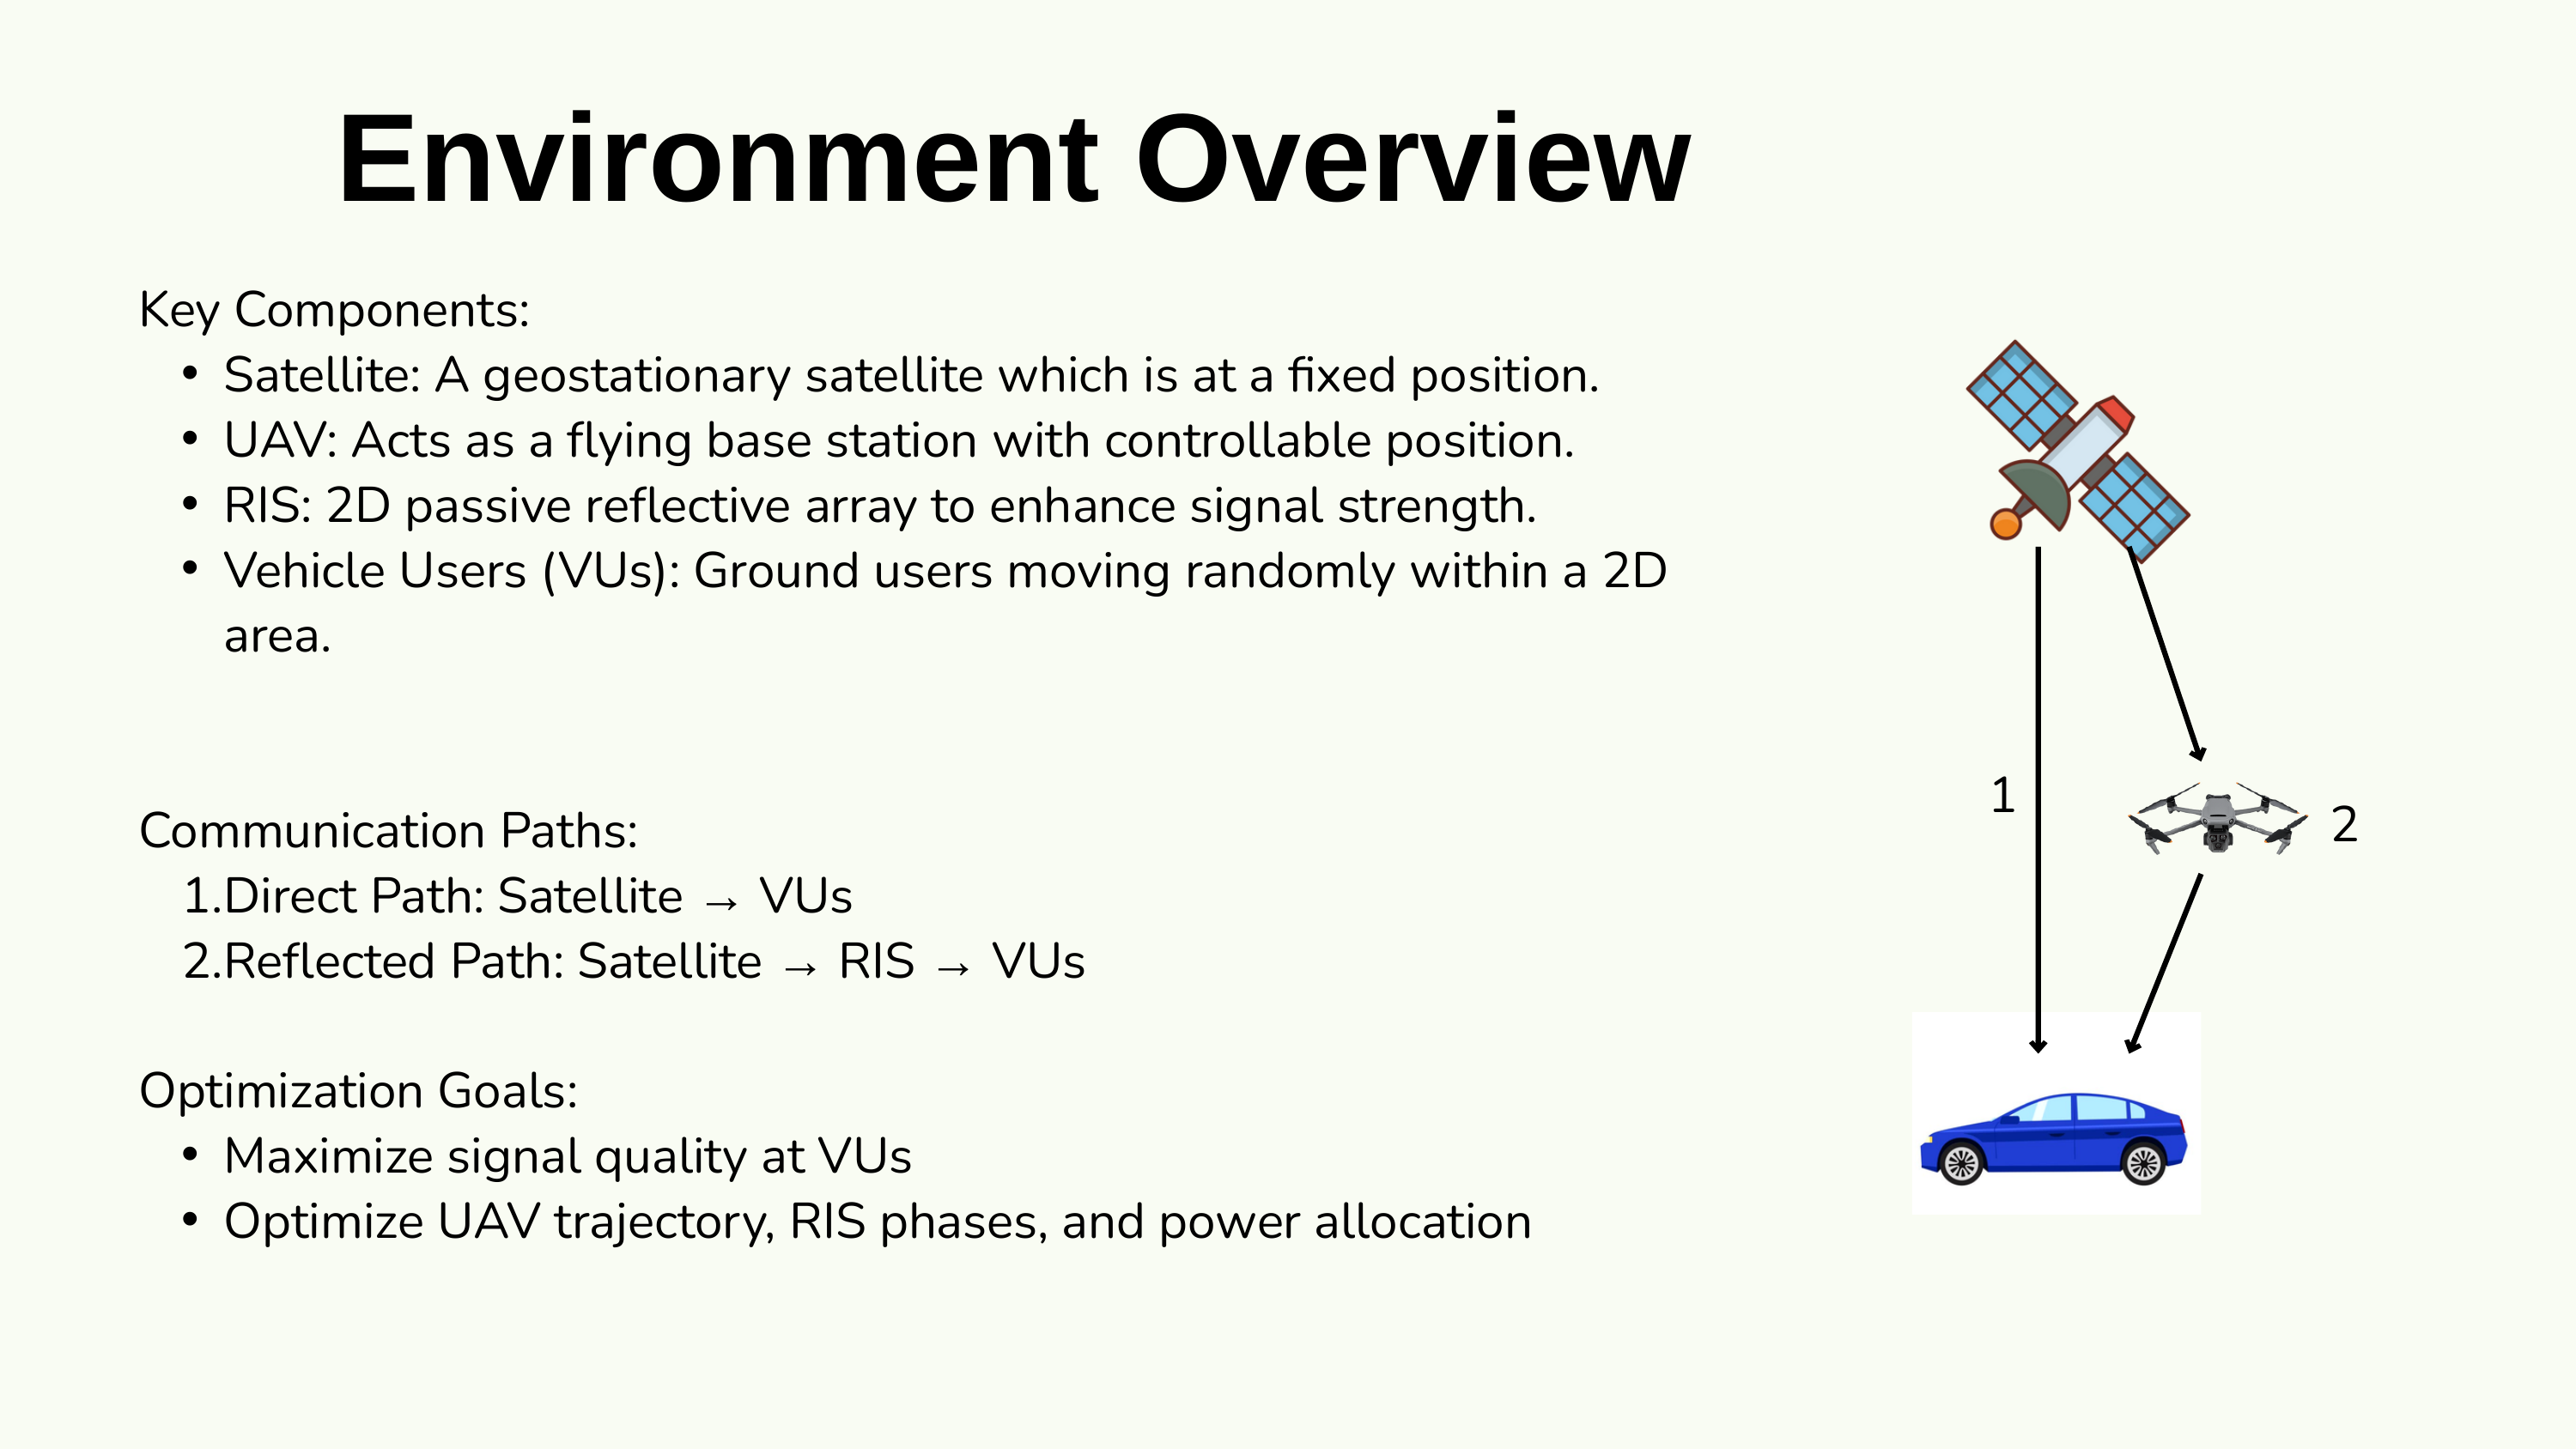

Environment Overview
Key Components:
Satellite: A geostationary satellite which is at a fixed position.
UAV: Acts as a flying base station with controllable position.
RIS: 2D passive reflective array to enhance signal strength.
Vehicle Users (VUs): Ground users moving randomly within a 2D area.

Communication Paths:
Direct Path: Satellite → VUs
Reflected Path: Satellite → RIS → VUs

Optimization Goals:
Maximize signal quality at VUs
Optimize UAV trajectory, RIS phases, and power allocation

1
2